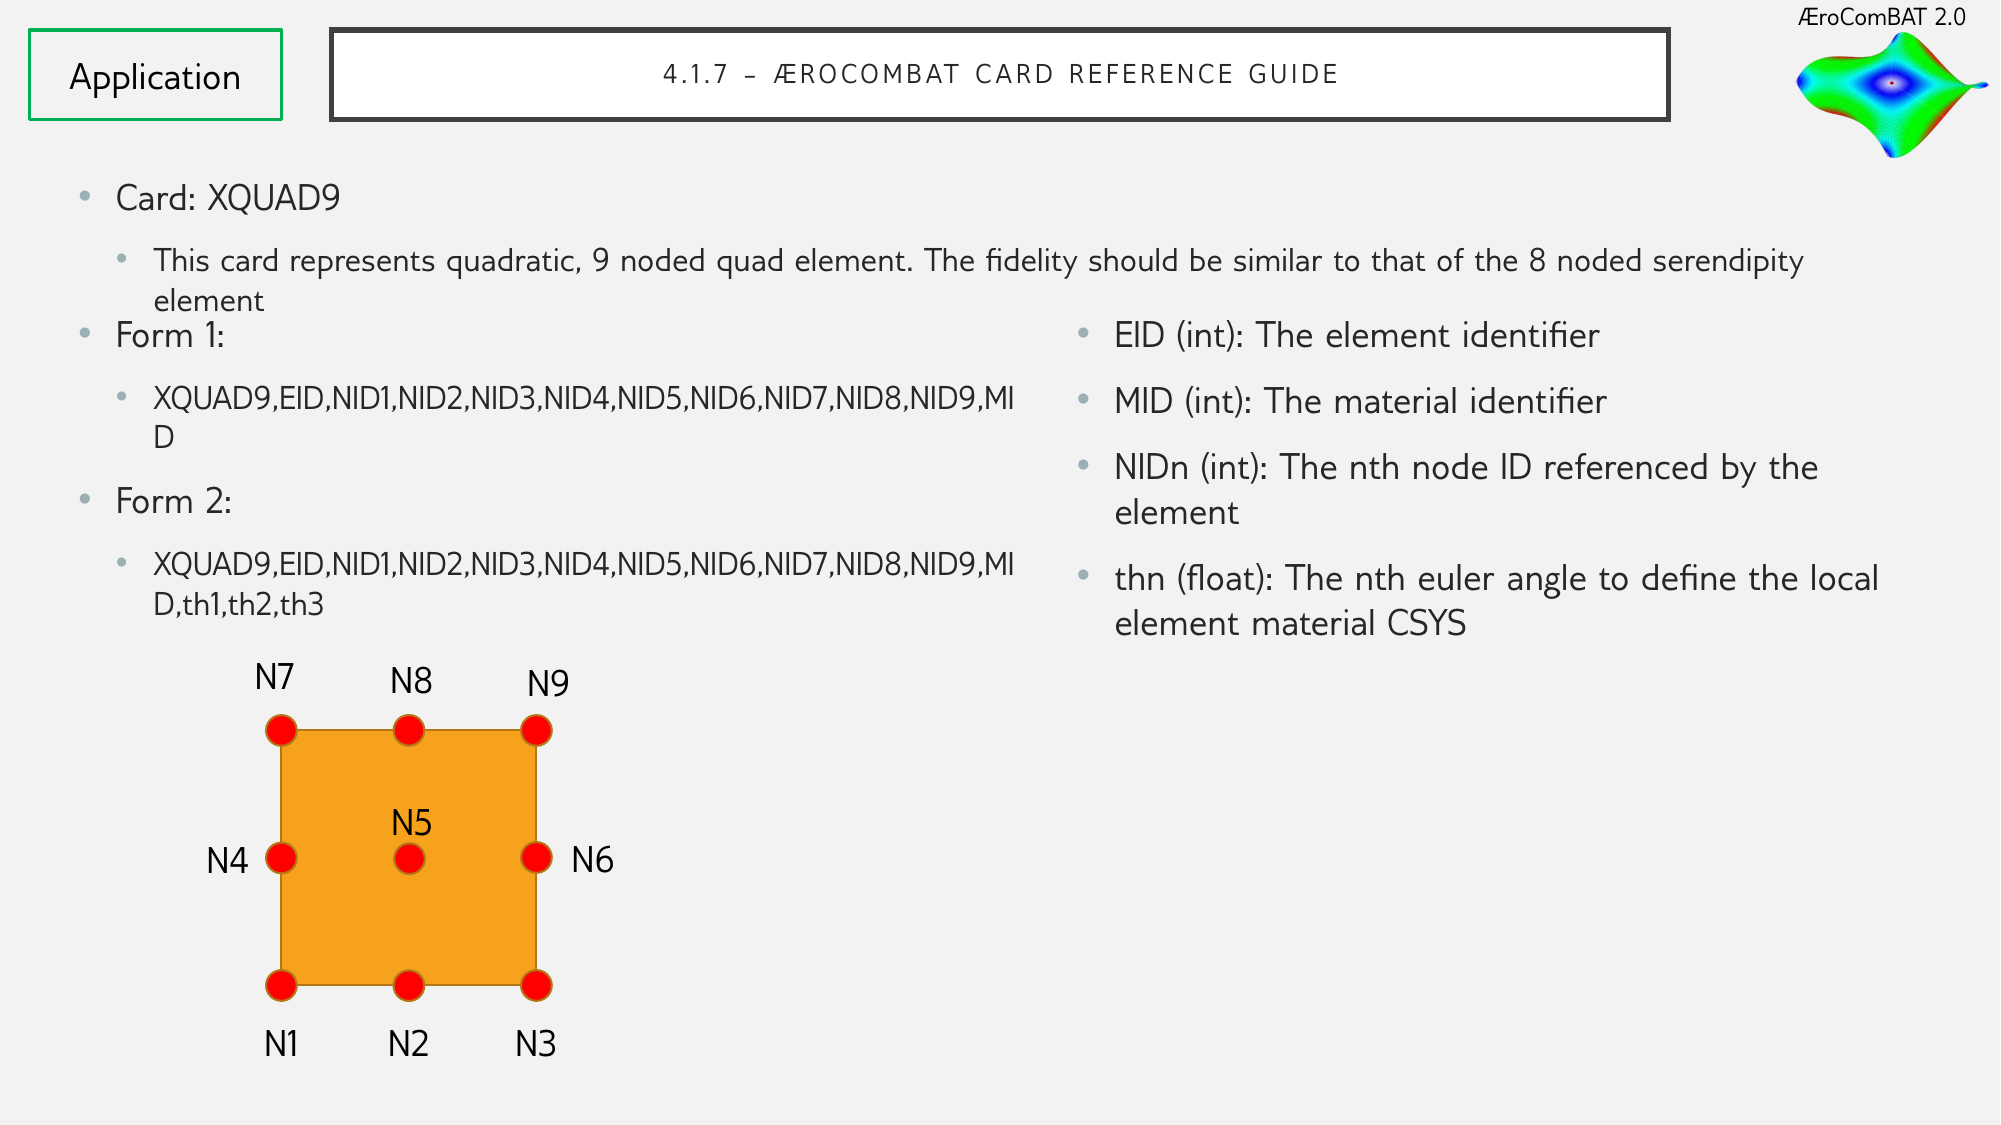

Application
# 4.1.7 – AeroComBAT Card Reference Guide
Card: XQUAD9
This card represents quadratic, 9 noded quad element. The fidelity should be similar to that of the 8 noded serendipity element
Form 1:
XQUAD9,EID,NID1,NID2,NID3,NID4,NID5,NID6,NID7,NID8,NID9,MID
Form 2:
XQUAD9,EID,NID1,NID2,NID3,NID4,NID5,NID6,NID7,NID8,NID9,MID,th1,th2,th3
EID (int): The element identifier
MID (int): The material identifier
NIDn (int): The nth node ID referenced by the element
thn (float): The nth euler angle to define the local element material CSYS
N7
N8
N9

N5
N6
N4

N1
N2
N3